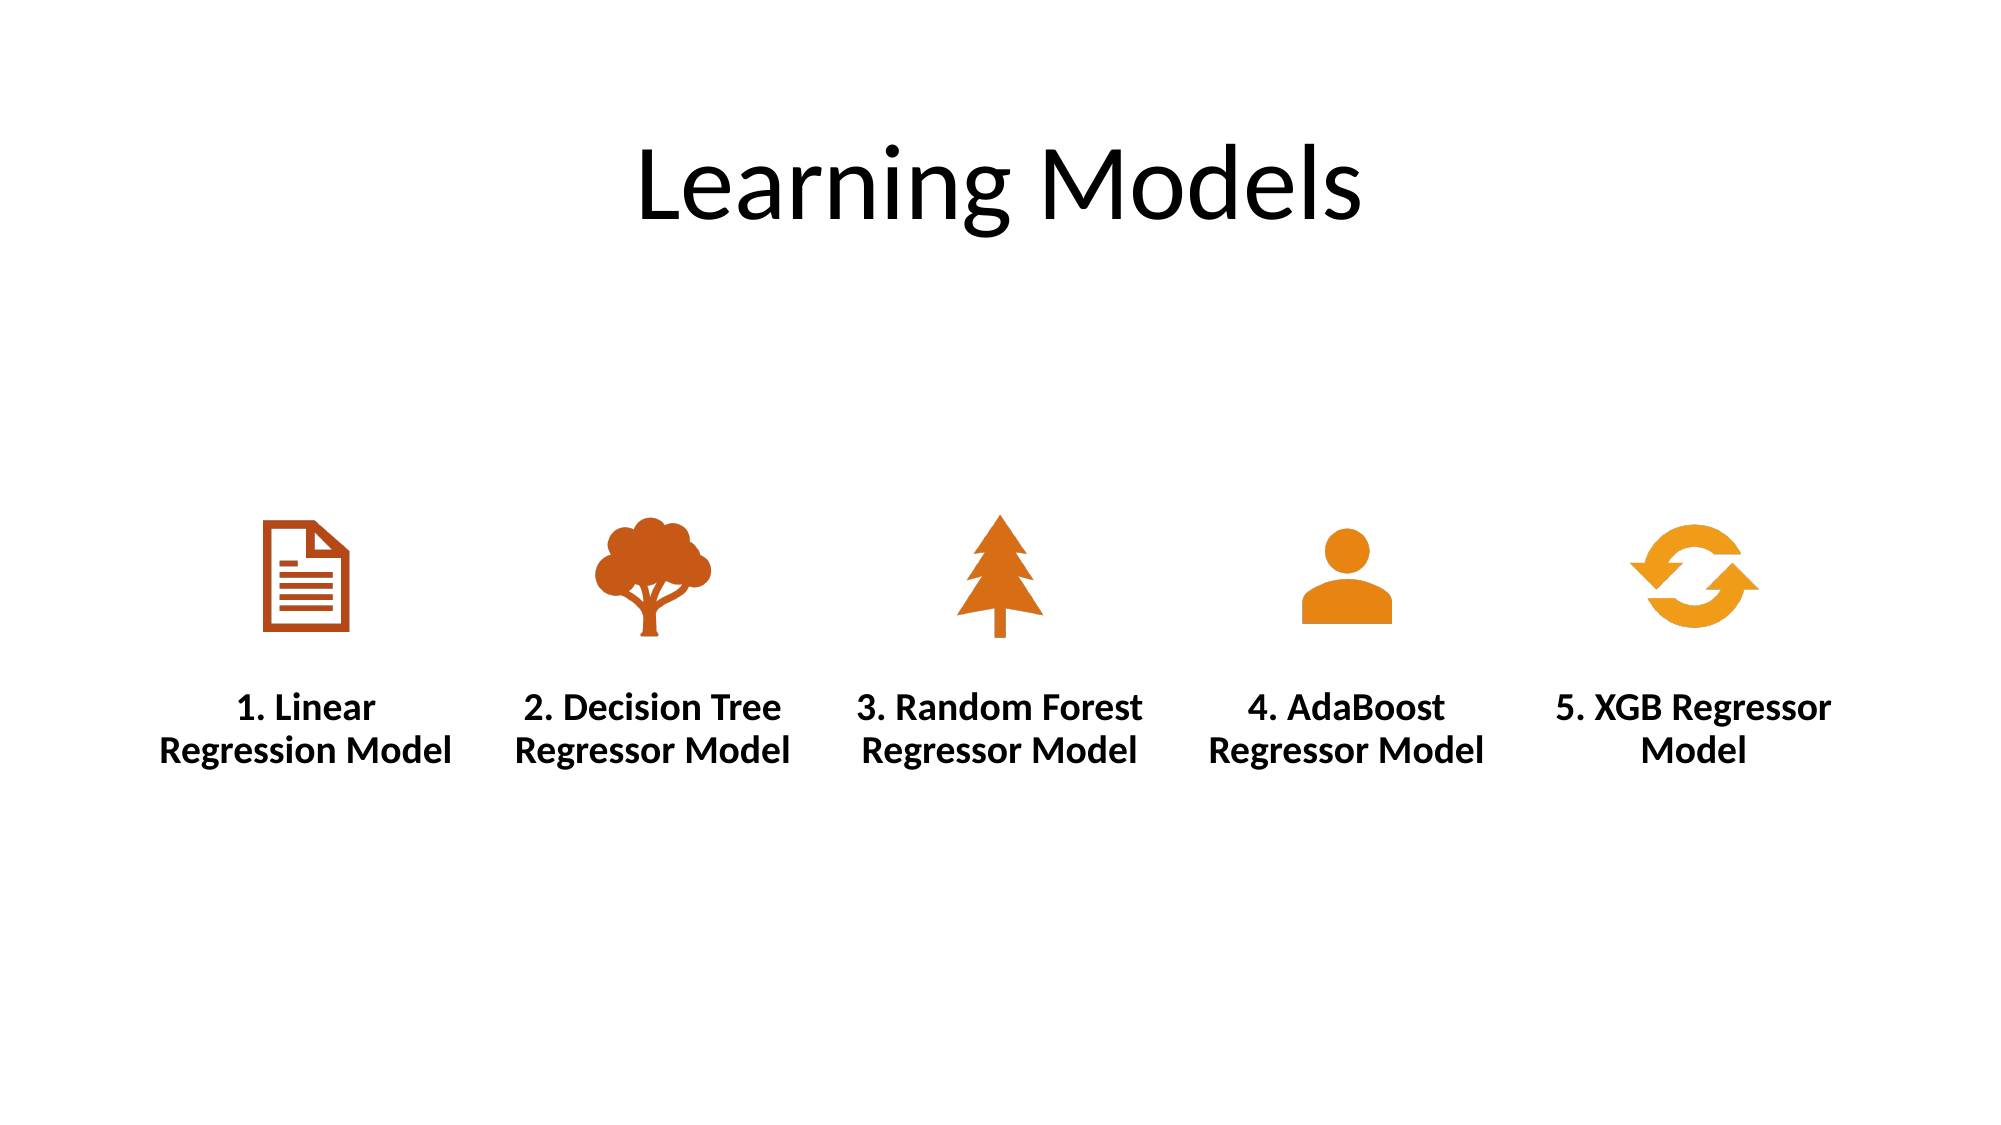

Learning Models
1. Linear Regression Model
2. Decision Tree Regressor Model
3. Random Forest Regressor Model
4. AdaBoost Regressor Model
5. XGB Regressor Model